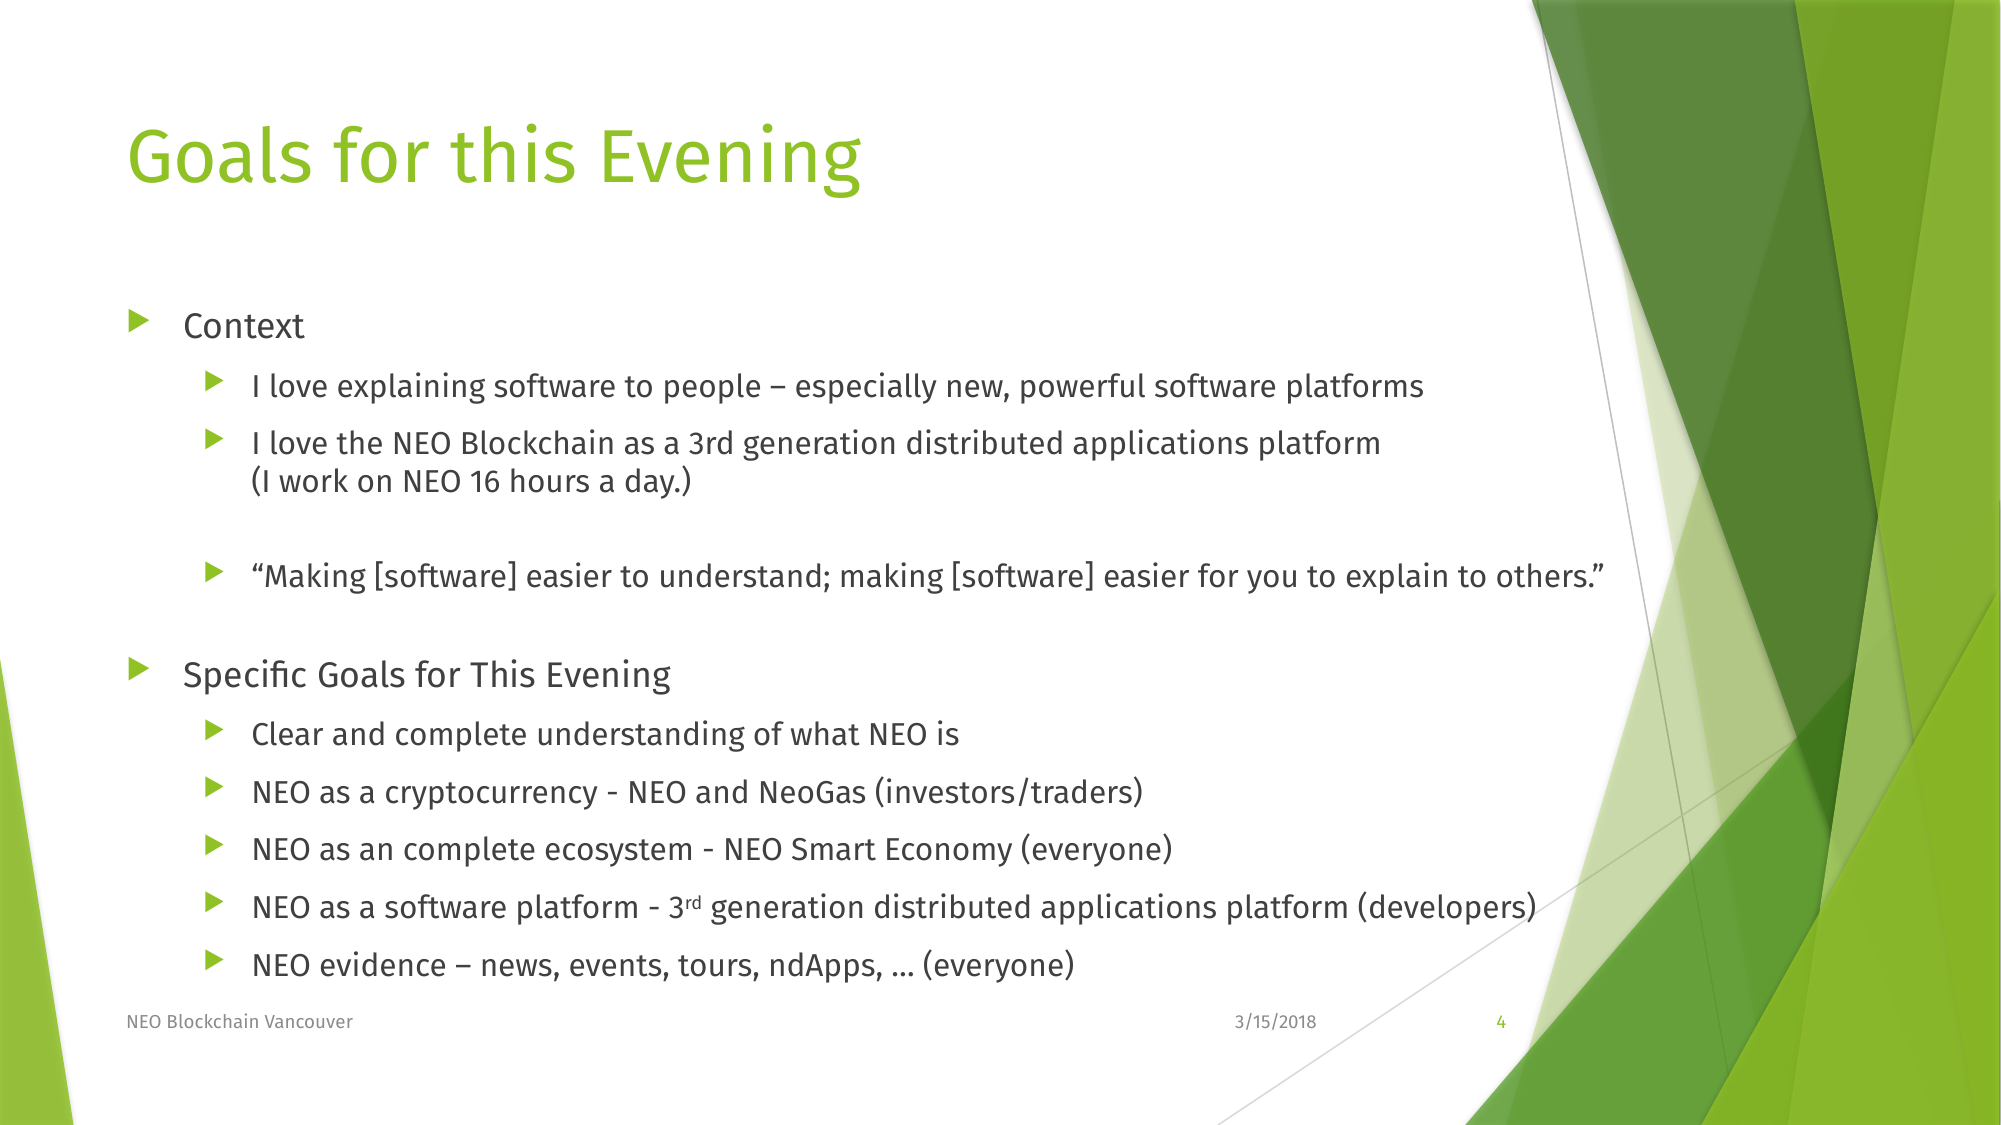

# Goals for this Evening
Context
I love explaining software to people – especially new, powerful software platforms
‎I love the NEO Blockchain as a 3rd generation distributed applications platform
(I work on NEO 16 hours a day.)
“Making [software] easier to understand; making [software] easier for you to explain to others.”
Specific Goals for This Evening
Clear and complete understanding of what NEO is
‎NEO as a cryptocurrency - NEO and NeoGas (investors/traders)
‎NEO as an complete ecosystem - NEO Smart Economy (everyone)
NEO as a software platform - ‎3rd generation distributed applications platform (developers)
NEO ‎evidence – news, events, tours, ndApps, … (everyone)
NEO Blockchain Vancouver
3/15/2018
4